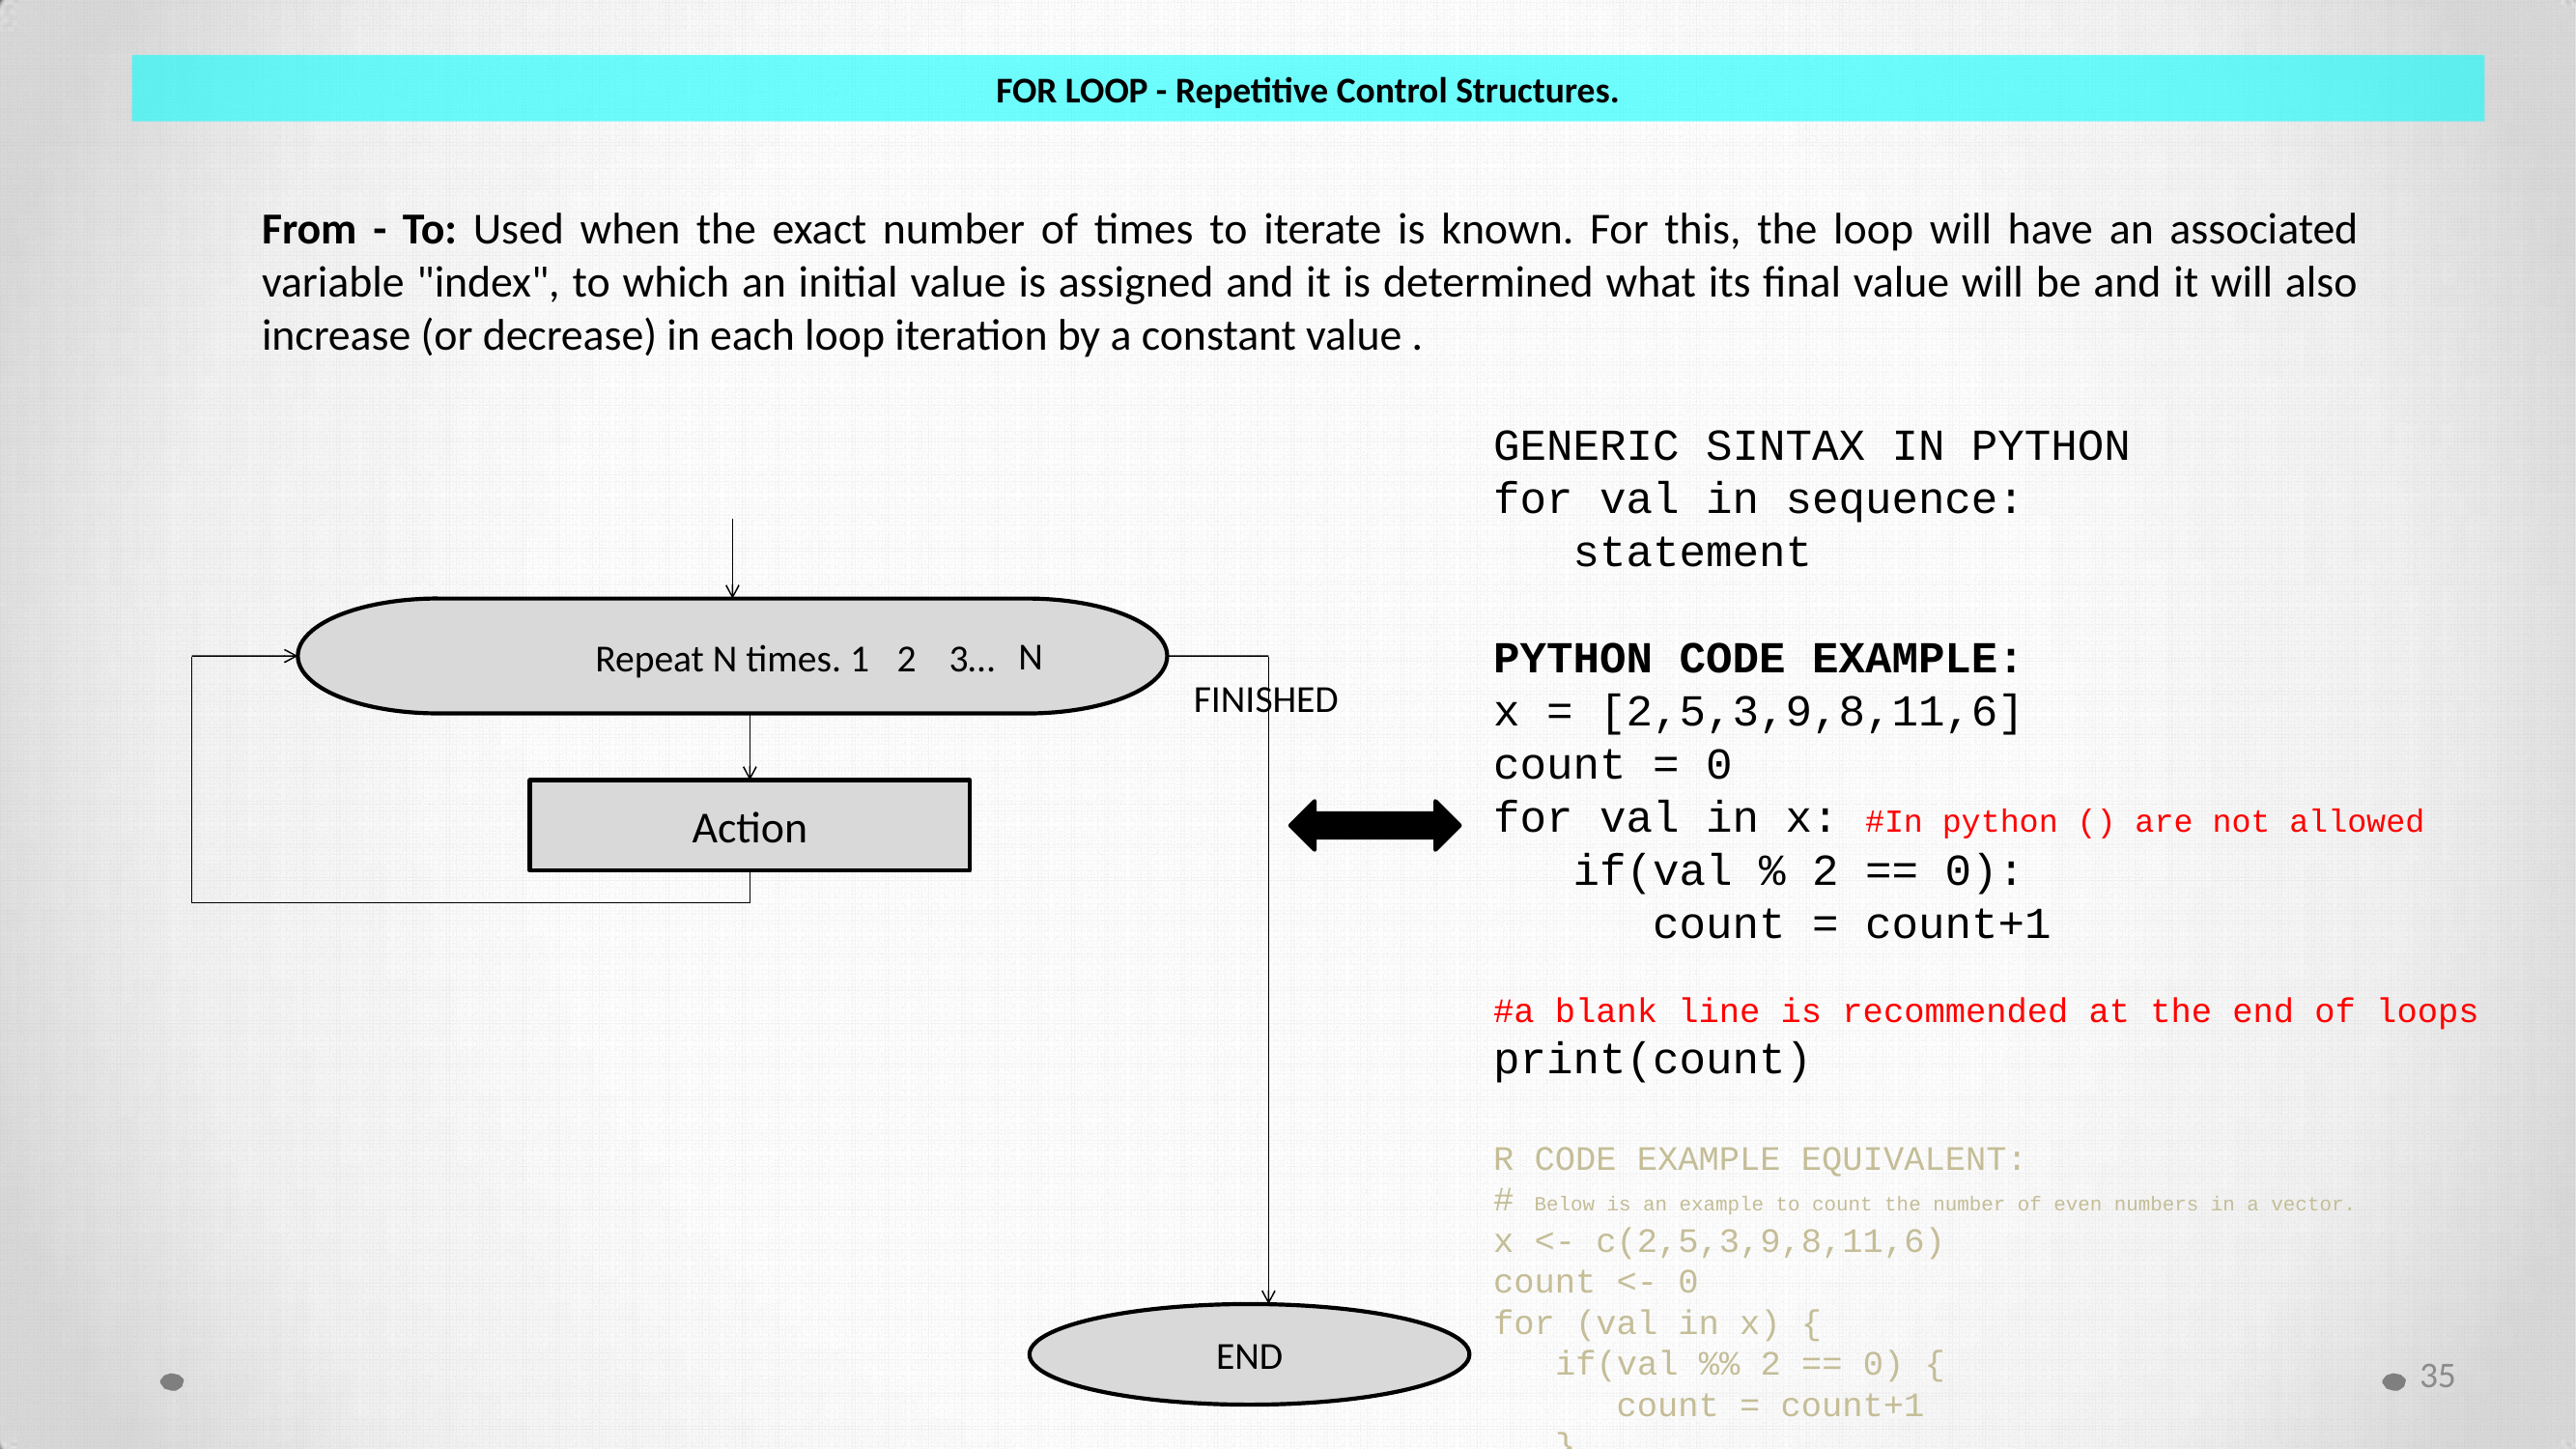

FOR LOOP - Repetitive Control Structures.
From - To: Used when the exact number of times to iterate is known. For this, the loop will have an associated variable "index", to which an initial value is assigned and it is determined what its final value will be and it will also increase (or decrease) in each loop iteration by a constant value .
GENERIC SINTAX IN PYTHON
for val in sequence:
   statement

PYTHON CODE EXAMPLE:
x = [2,5,3,9,8,11,6]
count = 0
for val in x: #In python () are not allowed
   if(val % 2 == 0):
      count = count+1

#a blank line is recommended at the end of loops
print(count)

R CODE EXAMPLE EQUIVALENT:
# Below is an example to count the number of even numbers in a vector.
x <- c(2,5,3,9,8,11,6)
count <- 0
for (val in x) {
   if(val %% 2 == 0) {
      count = count+1
   }
}
print(count)
Repeat N times. 1
N
2
3…
FINISHED
Action

END
35